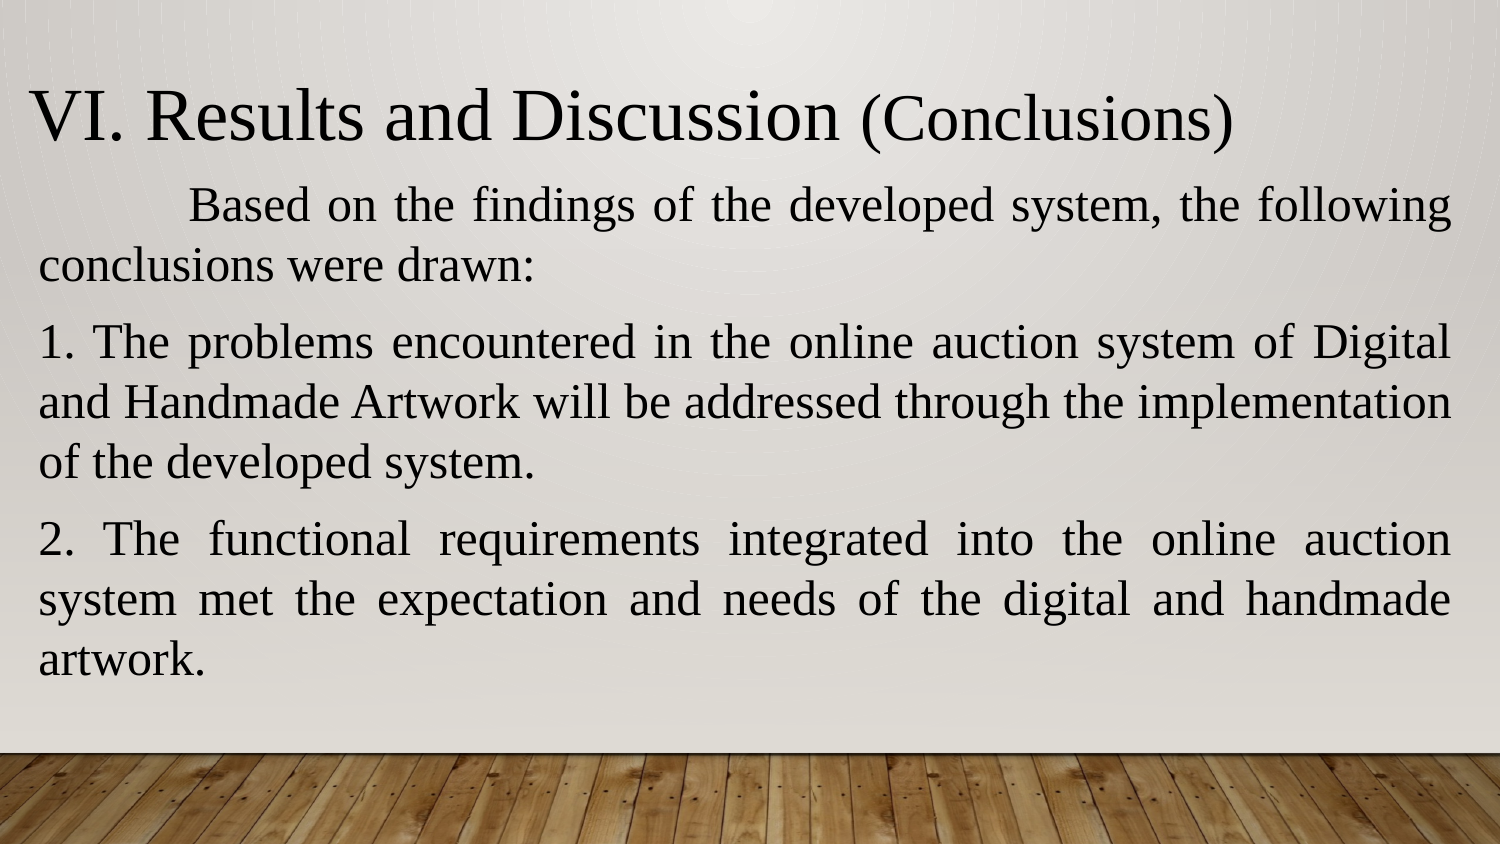

VI. Results and Discussion (Conclusions)
	Based on the findings of the developed system, the following conclusions were drawn:
1. The problems encountered in the online auction system of Digital and Handmade Artwork will be addressed through the implementation of the developed system.
2. The functional requirements integrated into the online auction system met the expectation and needs of the digital and handmade artwork.